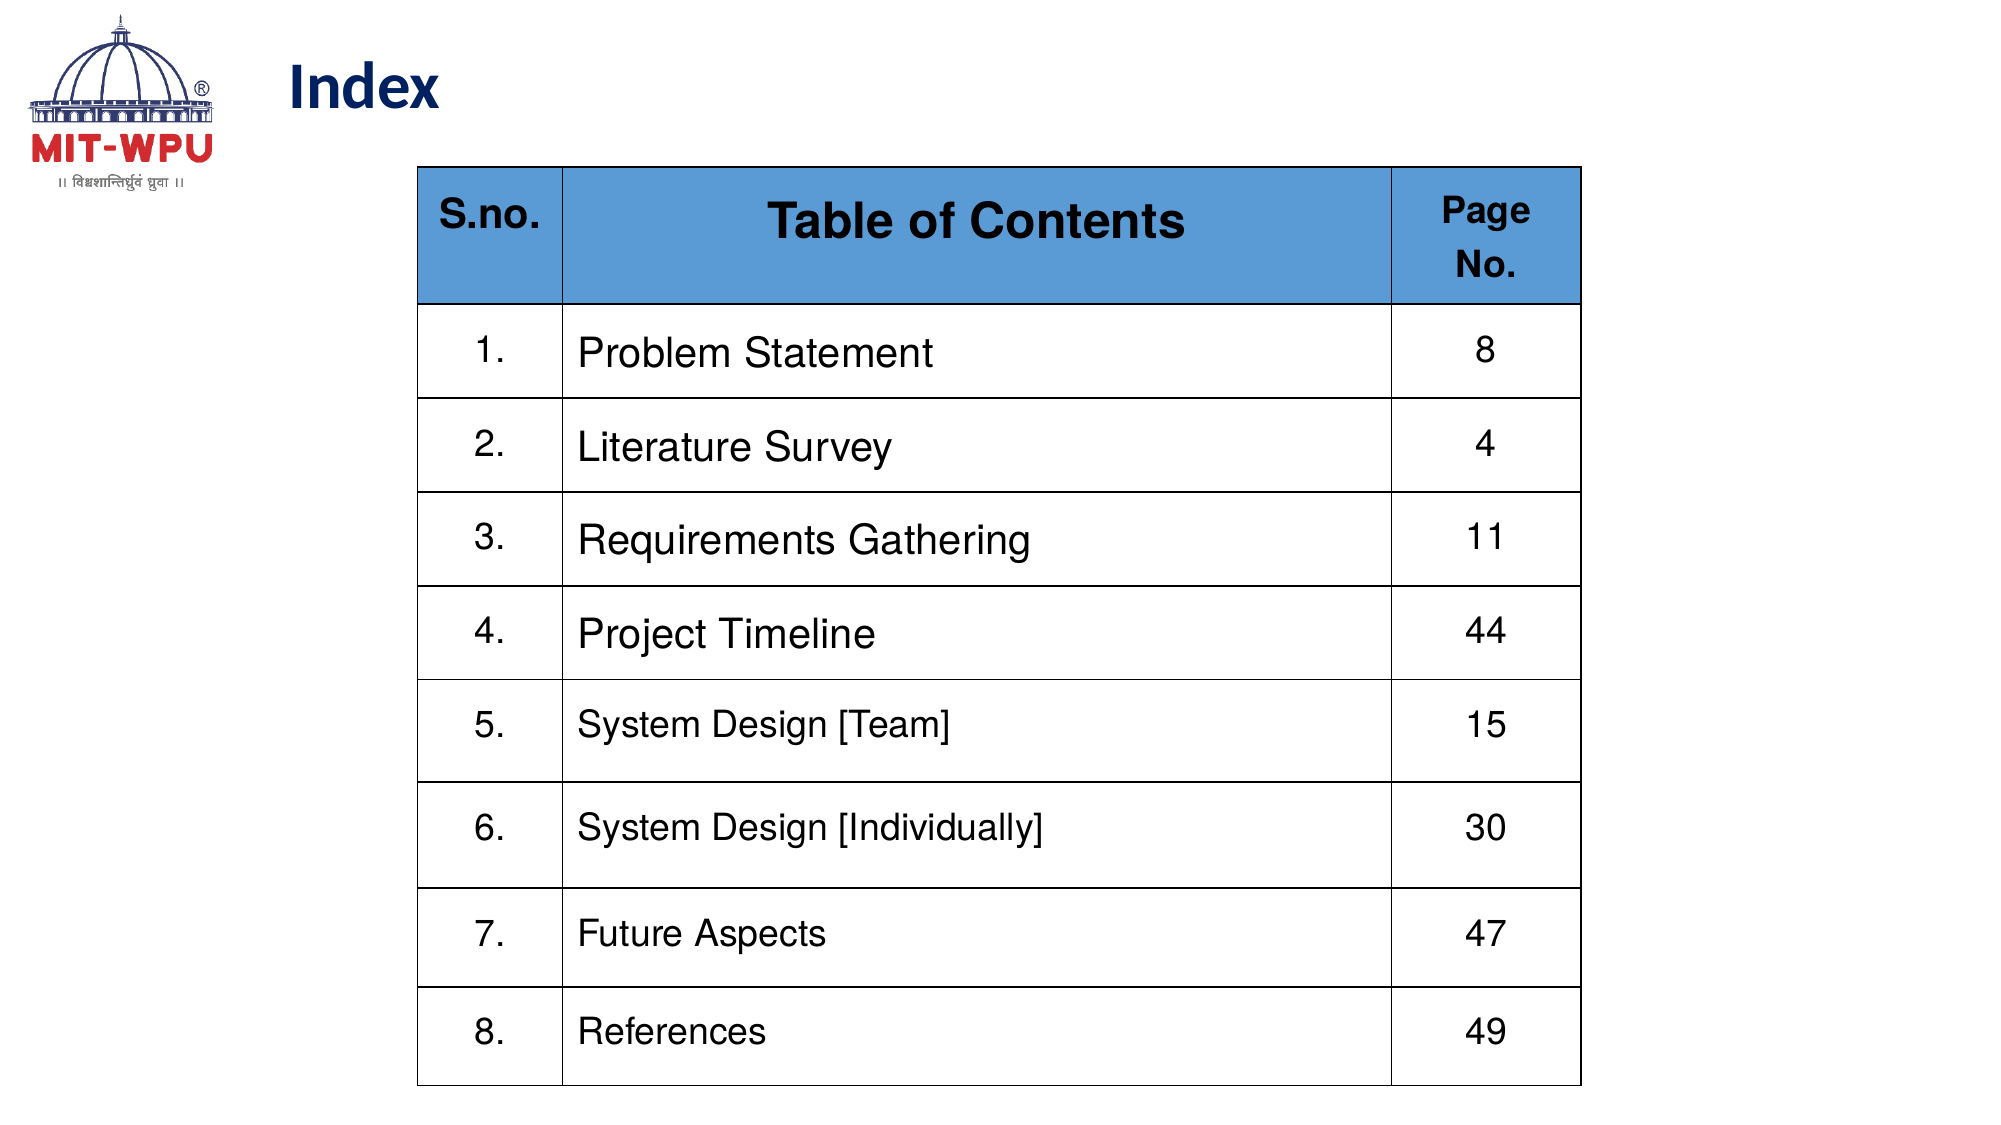

Index
| S.no. | Table of Contents | Page No. |
| --- | --- | --- |
| 1. | Problem Statement | 8 |
| 2. | Literature Survey | 4 |
| 3. | Requirements Gathering | 11 |
| 4. | Project Timeline | 44 |
| 5. | System Design [Team] | 15 |
| 6. | System Design [Individually] | 30 |
| 7. | Future Aspects | 47 |
| 8. | References | 49 |